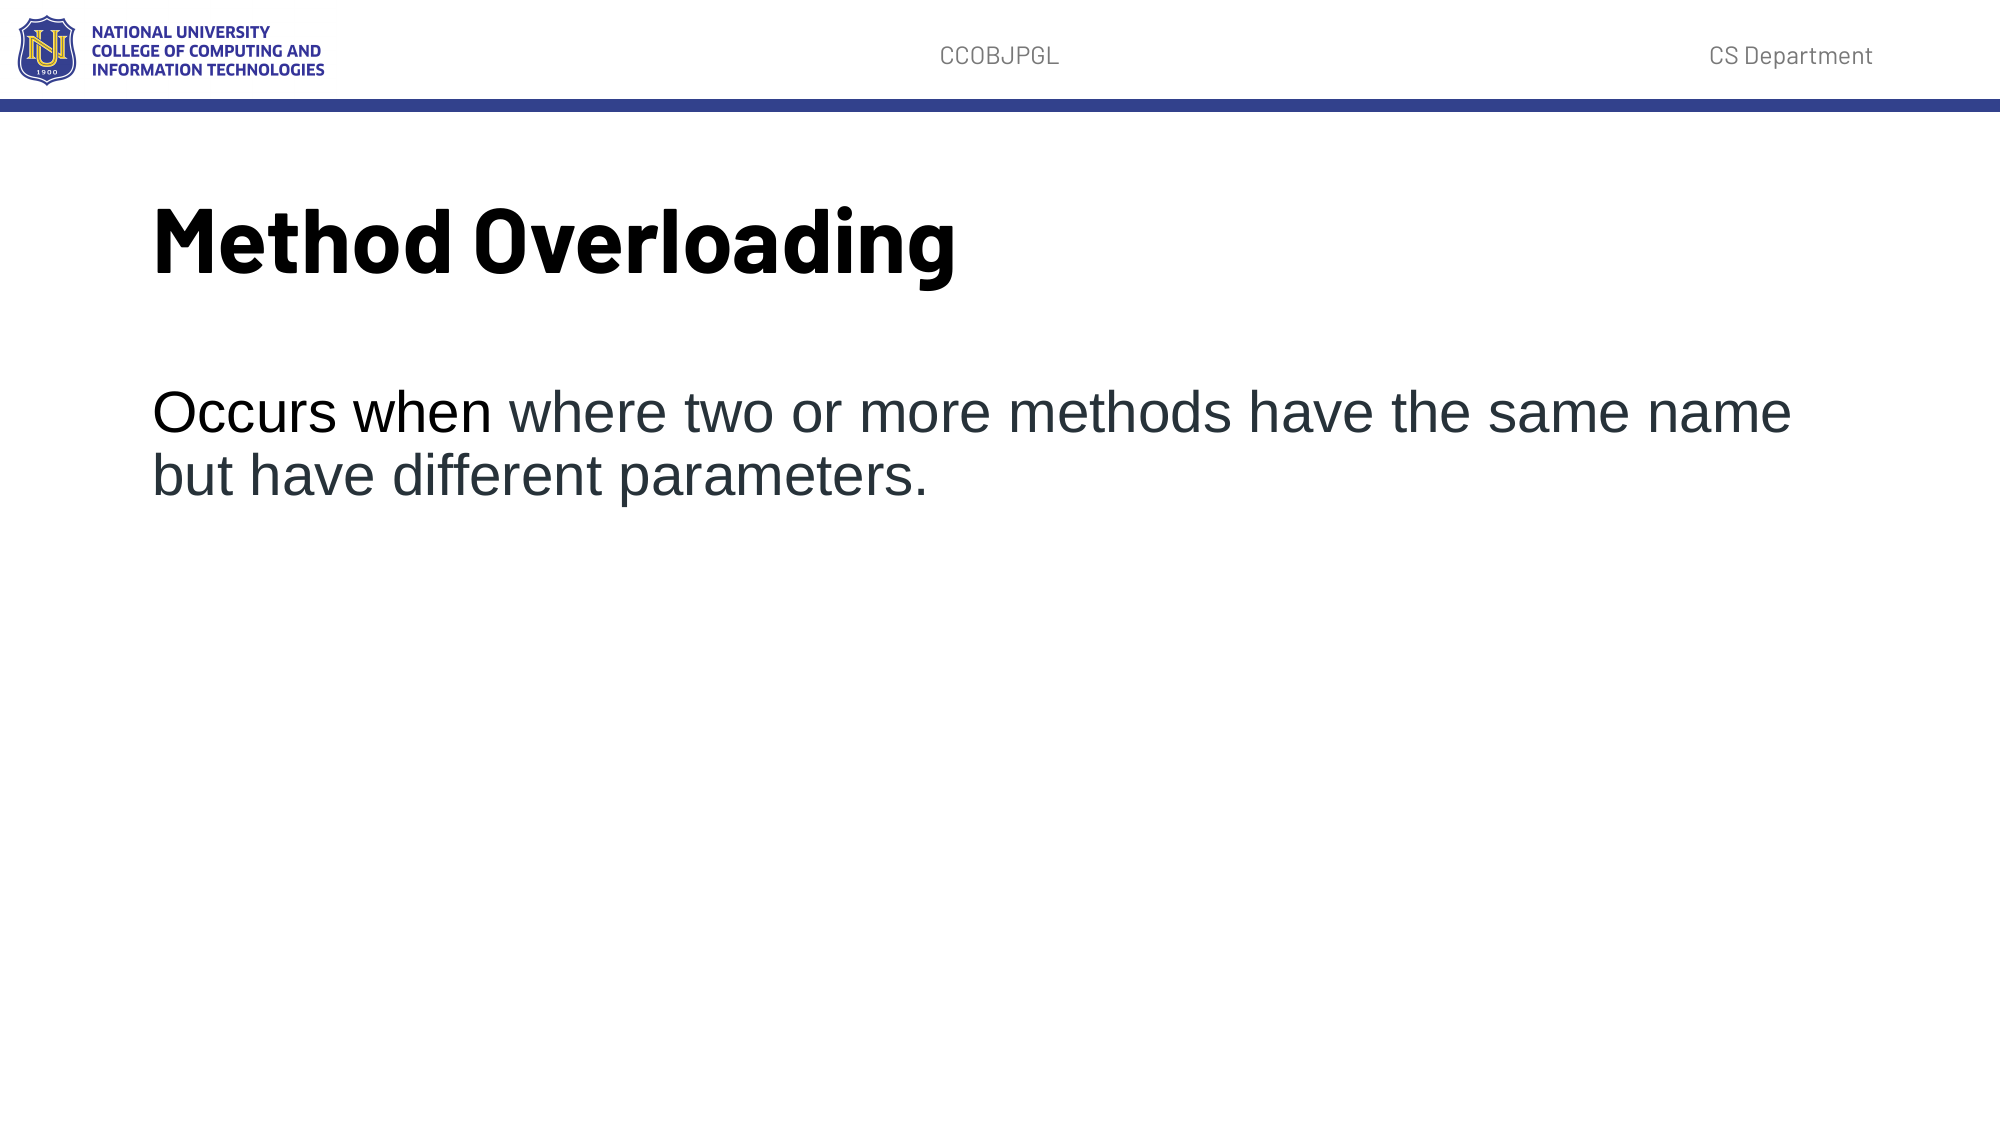

# Method Overloading
Occurs when where two or more methods have the same name but have different parameters.